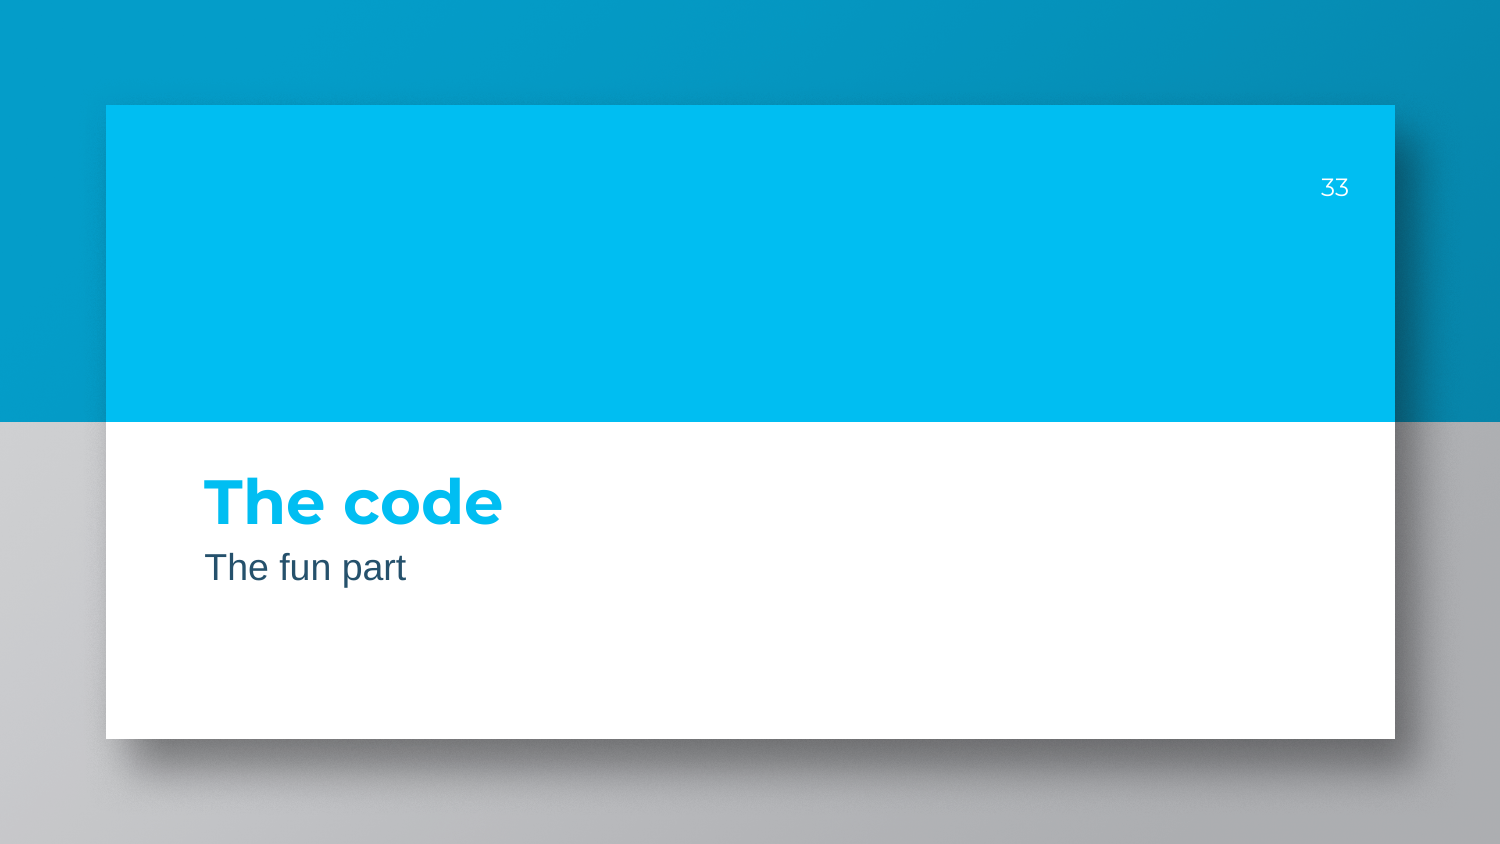

33

# The code
The fun part